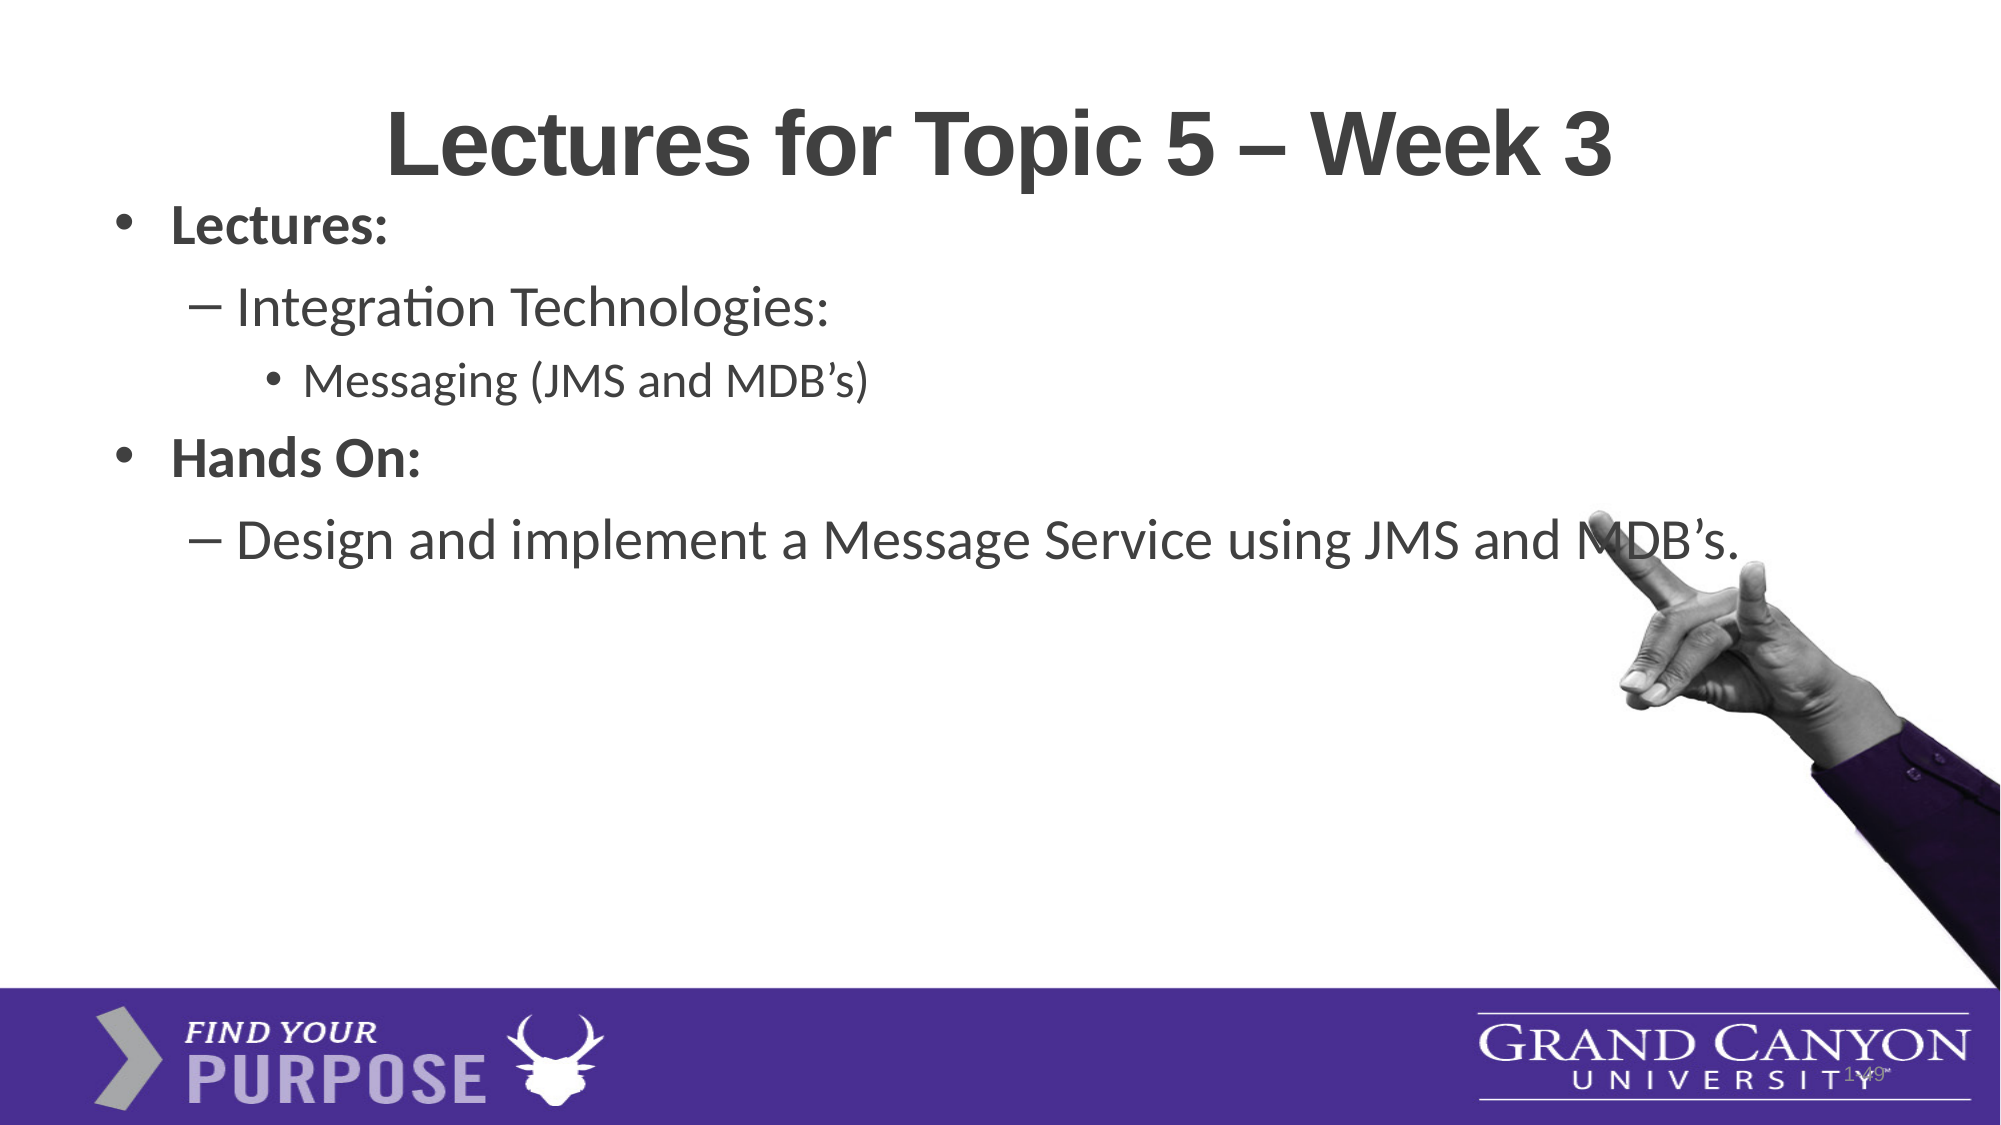

# Lectures for Topic 5 – Week 3
Lectures:
Integration Technologies:
Messaging (JMS and MDB’s)
Hands On:
Design and implement a Message Service using JMS and MDB’s.

1-49